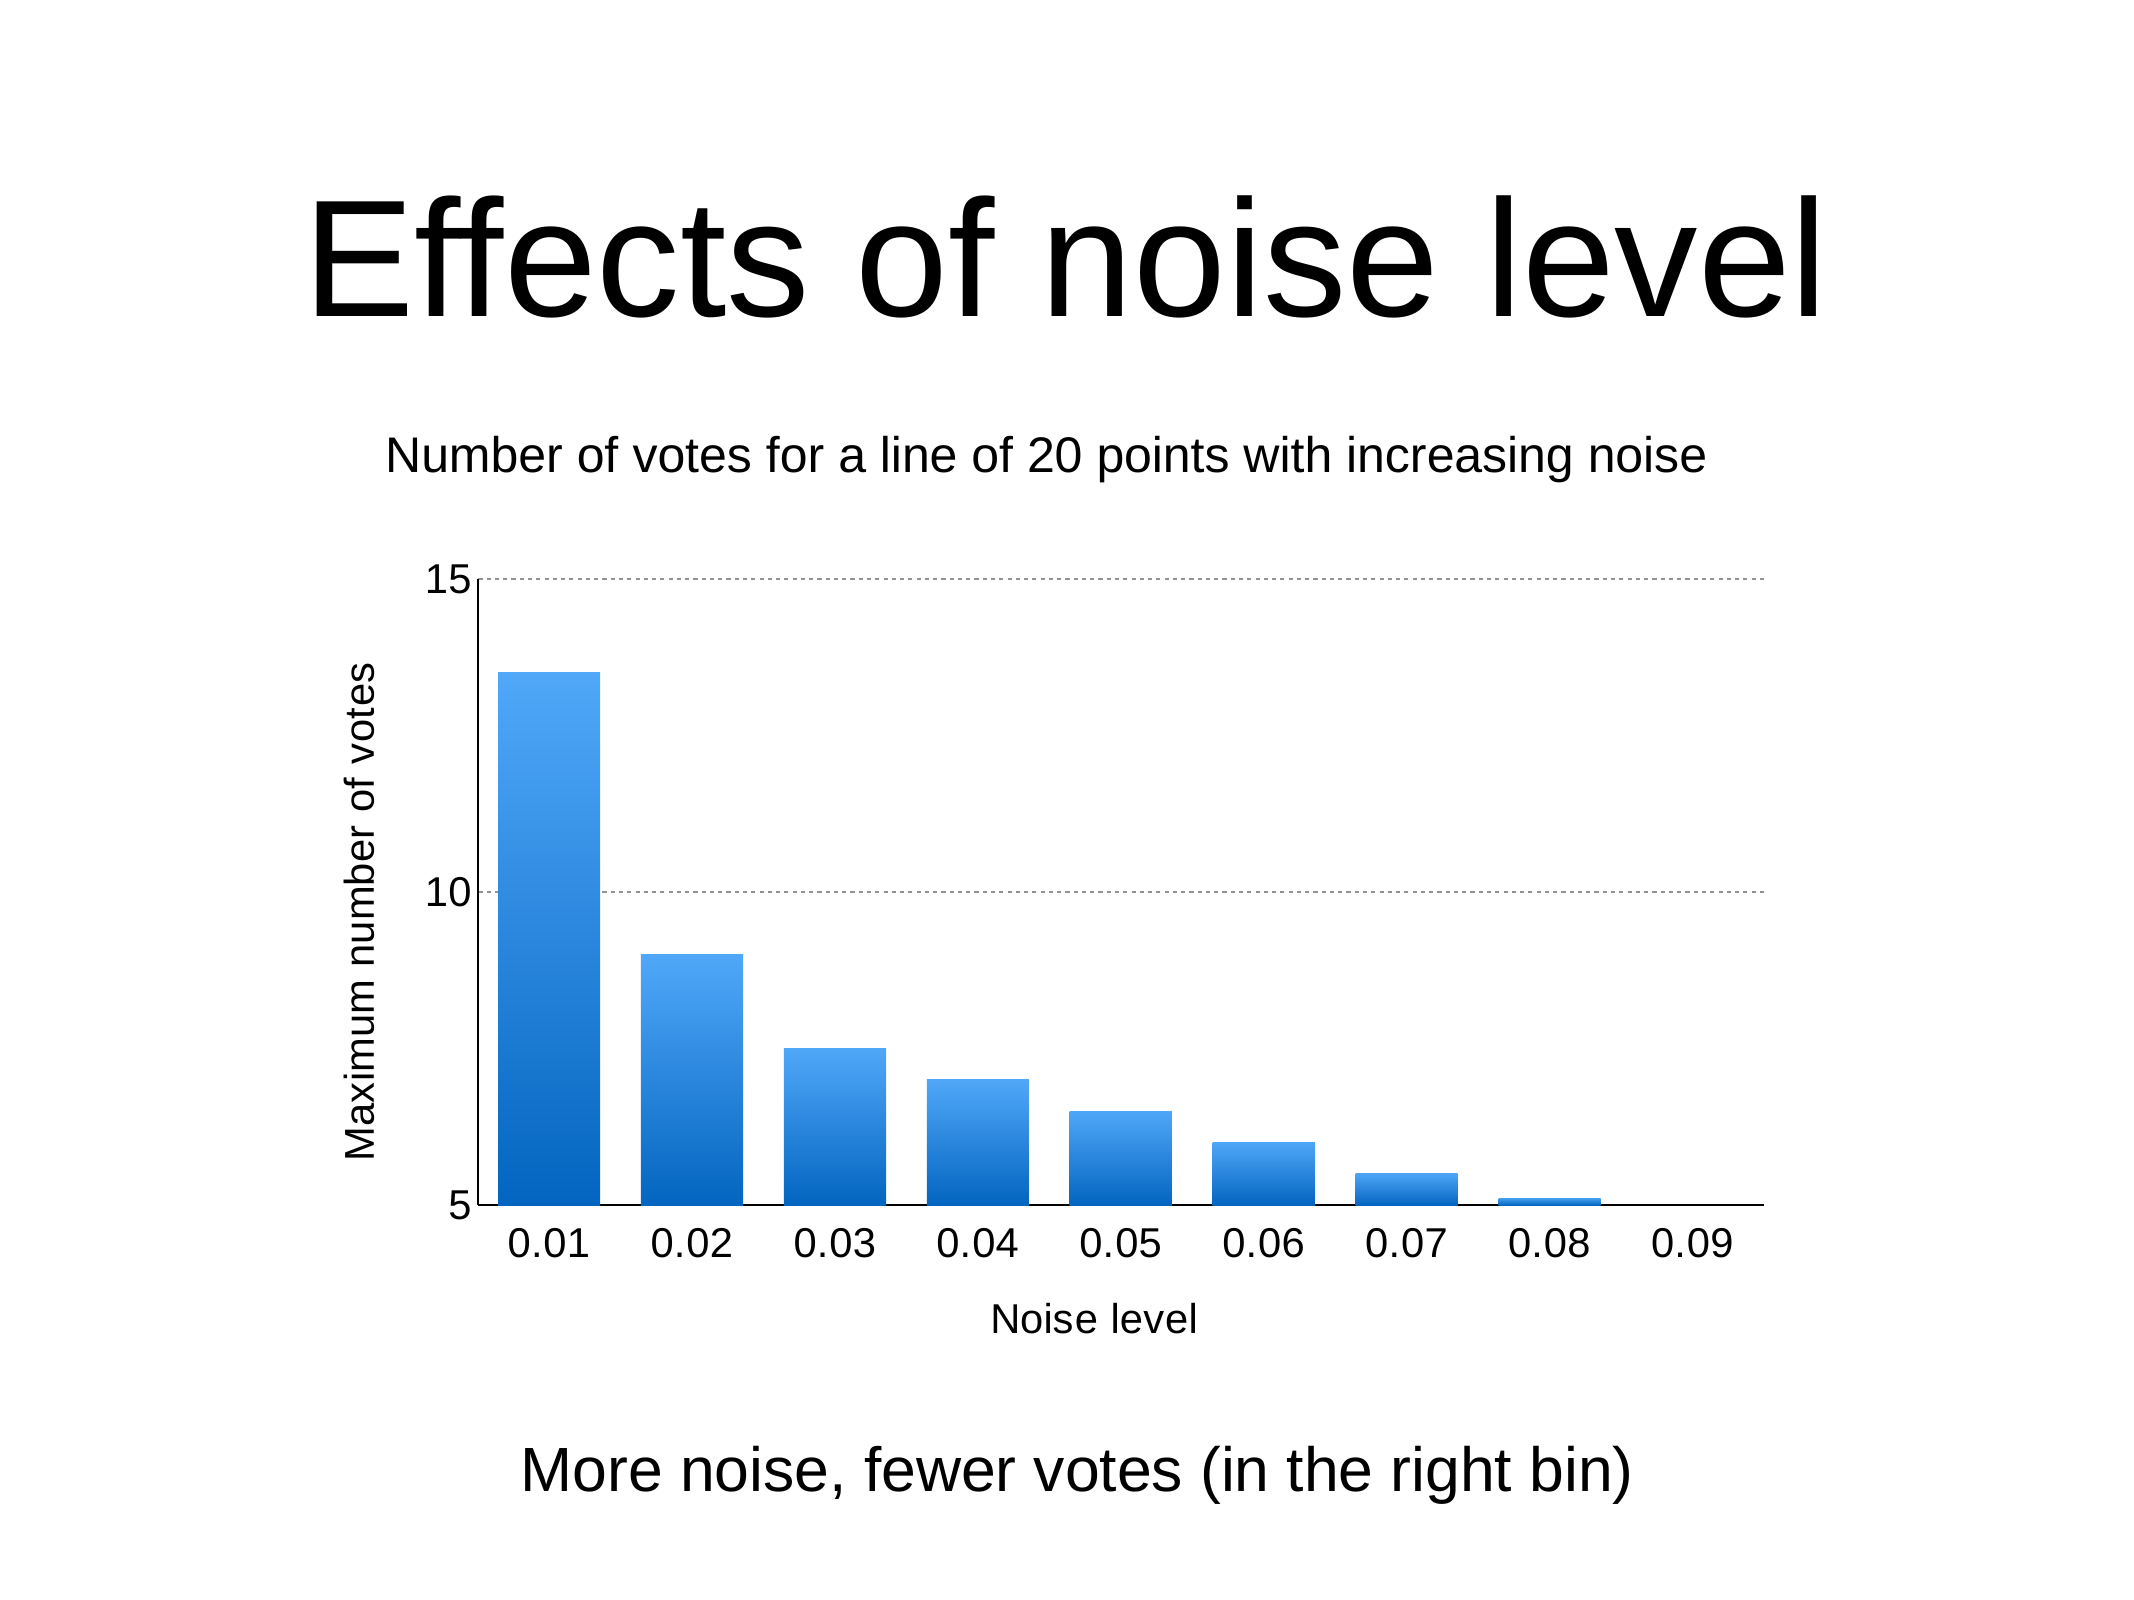

# Effects of noise level
Number of votes for a line of 20 points with increasing noise

[unsupported chart]

More noise, fewer votes (in the right bin)